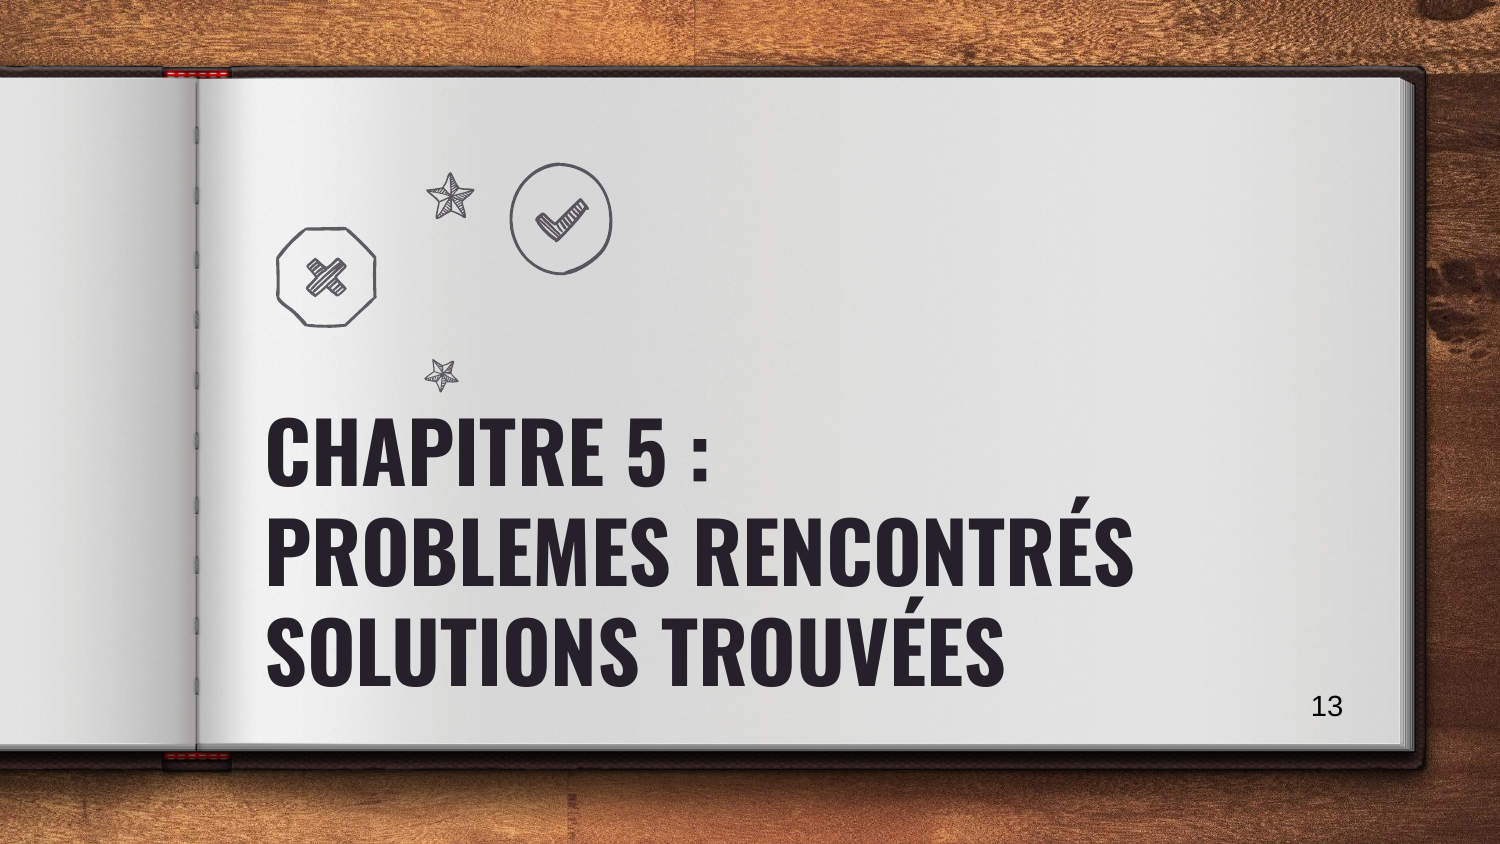

CHAPITRE 5 :
PROBLEMES RENCONTRÉS
SOLUTIONS TROUVÉES
13